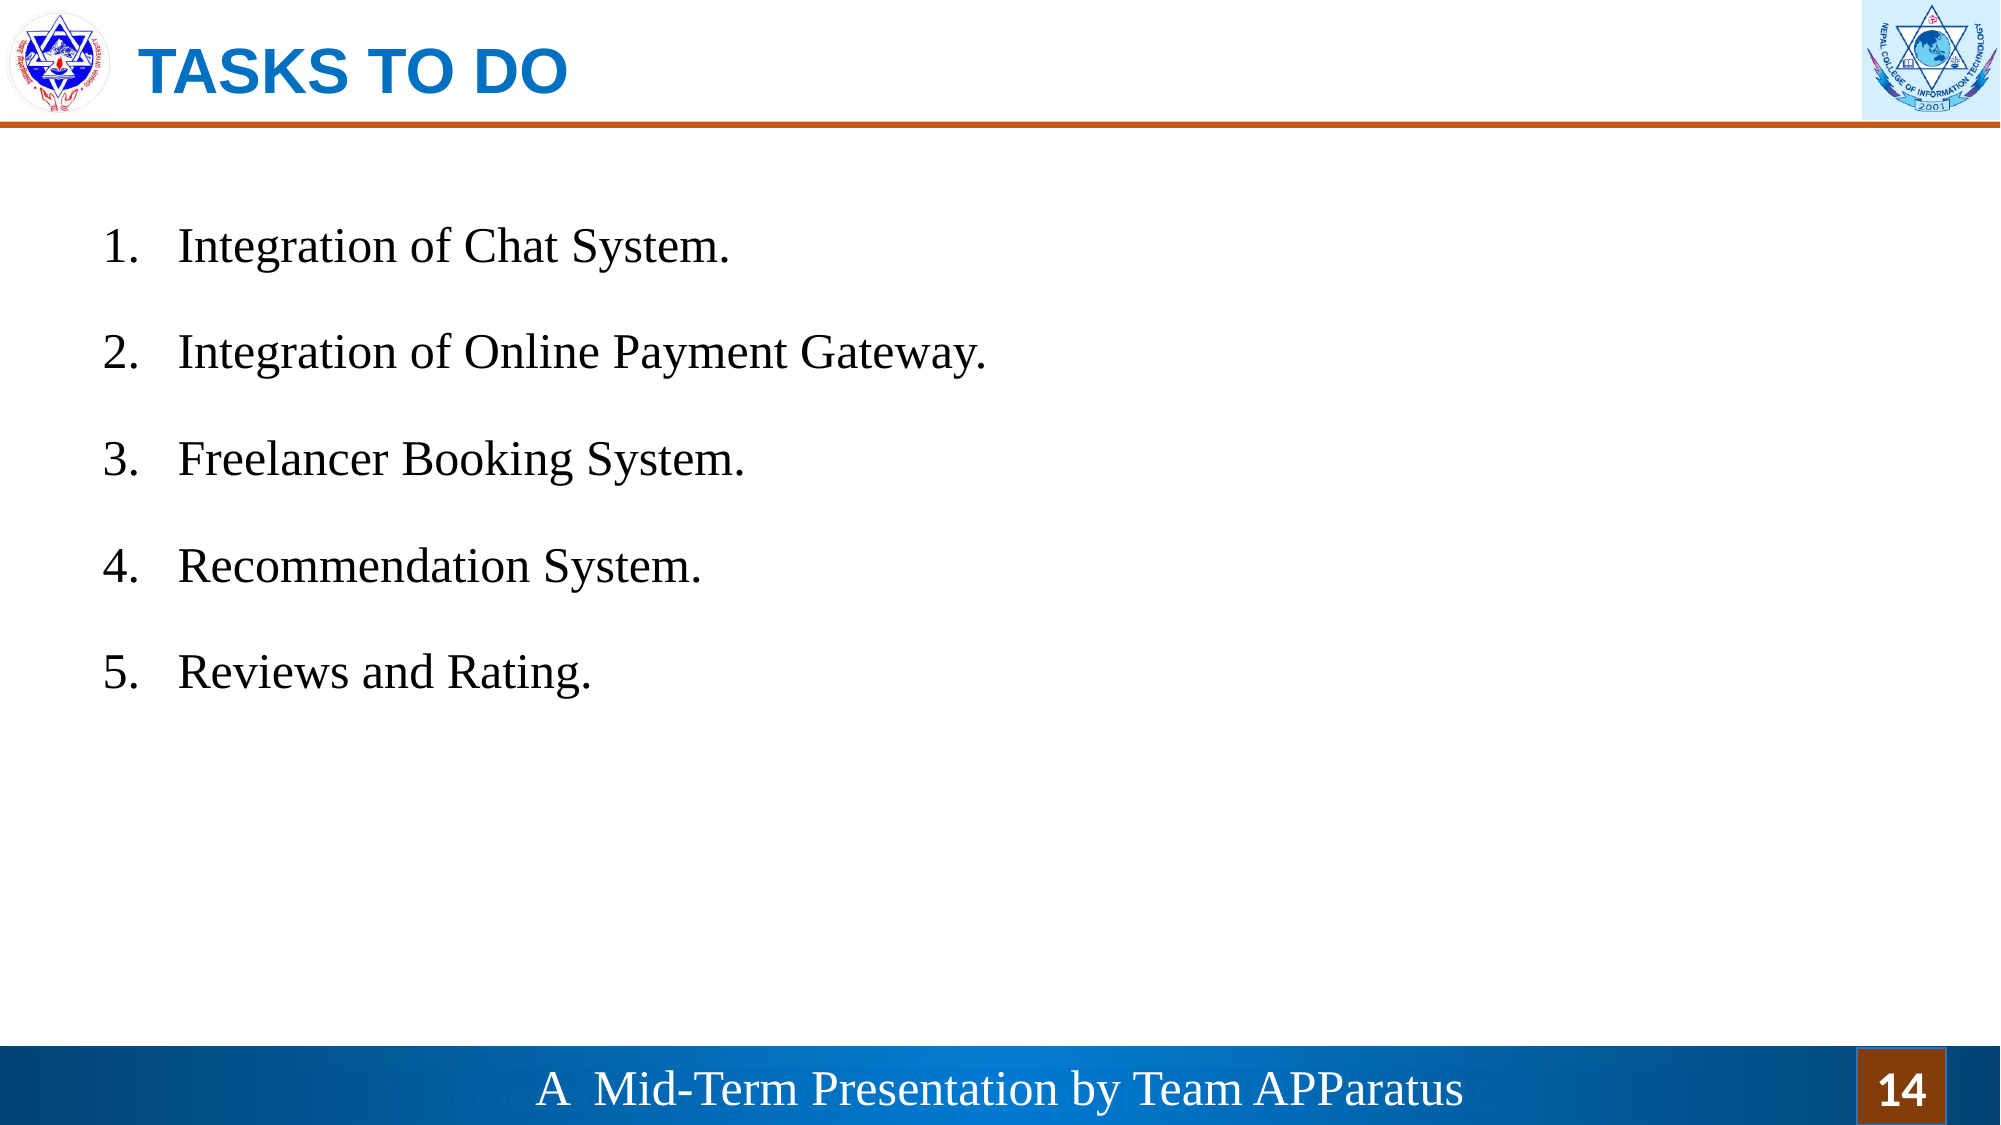

# TASKS TO DO
Integration of Chat System.
Integration of Online Payment Gateway.
Freelancer Booking System.
Recommendation System.
Reviews and Rating.
A  Mid-Term Presentation by Team APParatus
14